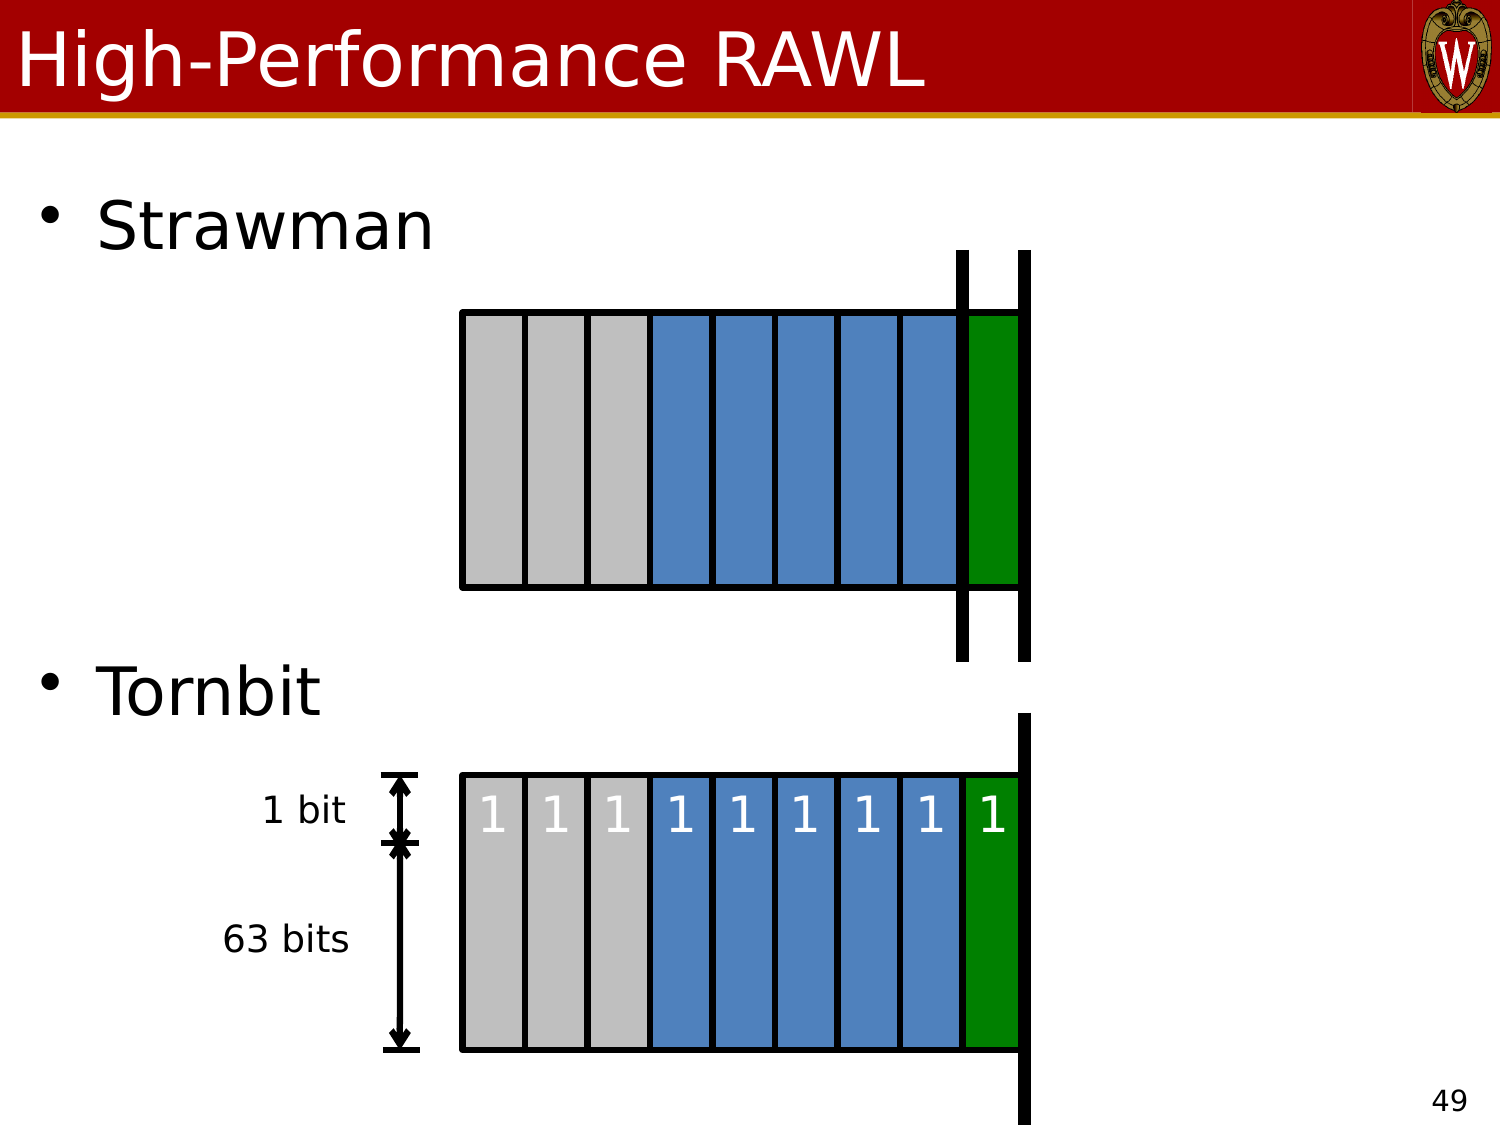

# High-Performance RAWL
Strawman

Tornbit

1
1
1
0
1
0
1
0
1
0
1
0
1
0
1
1 bit
63 bits
49